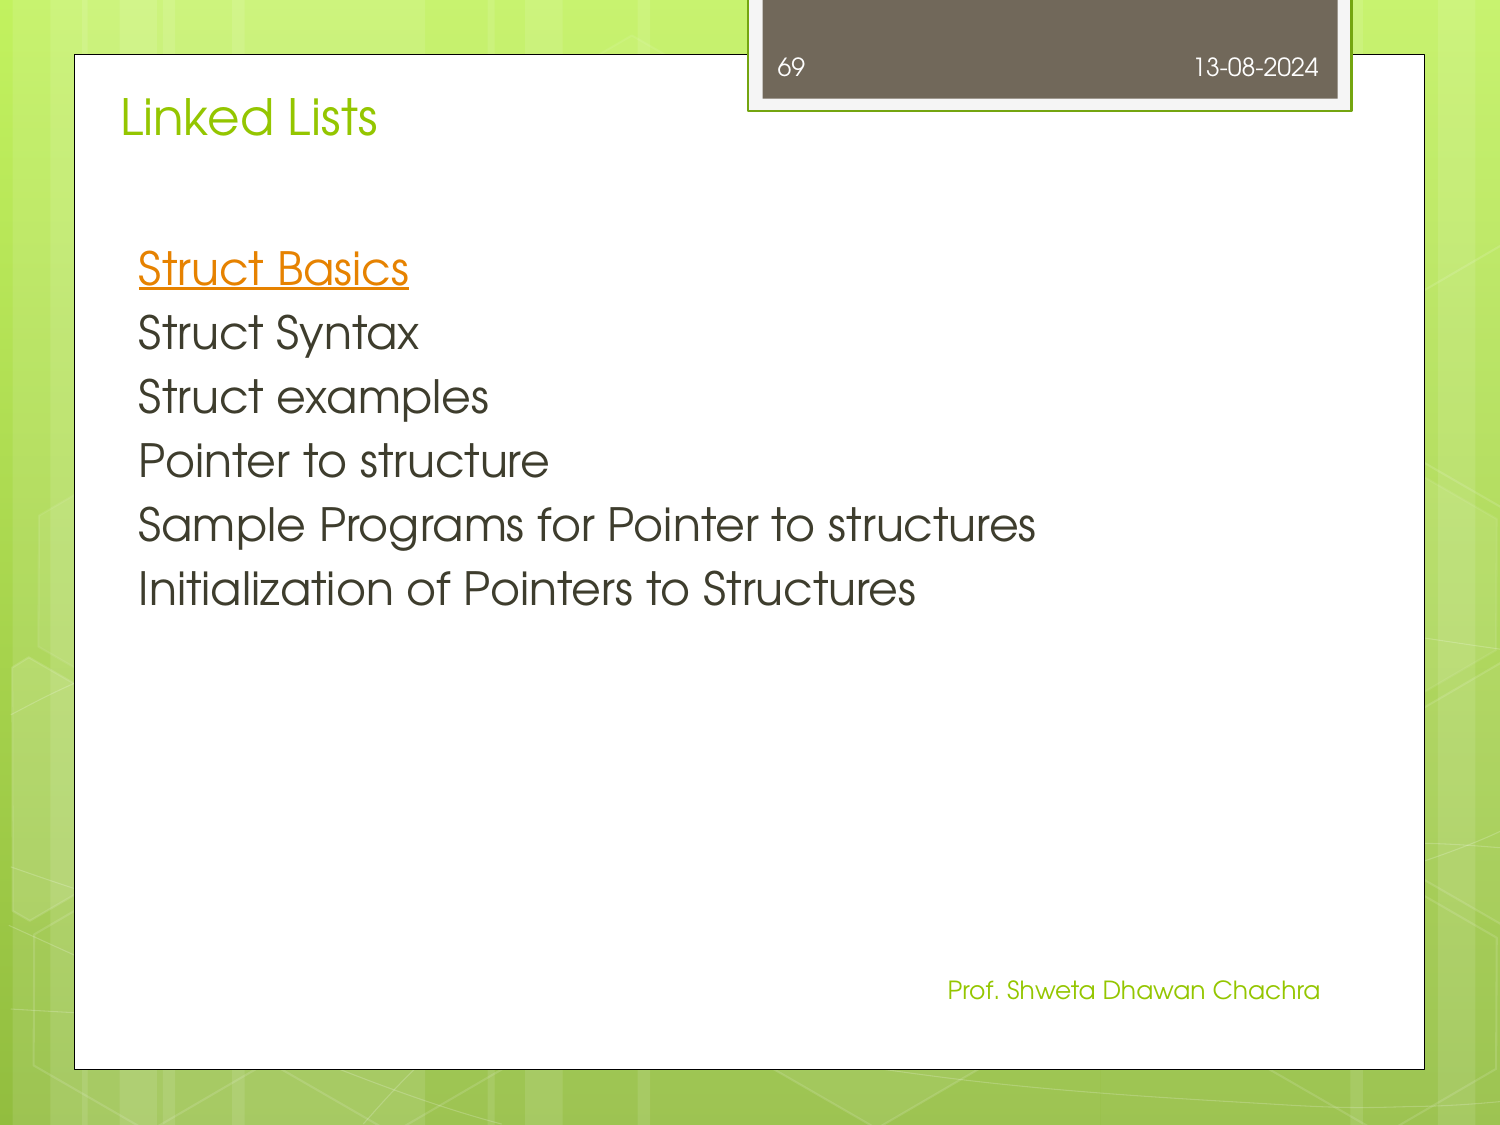

69
13-08-2024
# Linked Lists
Struct Basics
Struct Syntax
Struct examples
Pointer to structure
Sample Programs for Pointer to structures
Initialization of Pointers to Structures

Prof. Shweta Dhawan Chachra